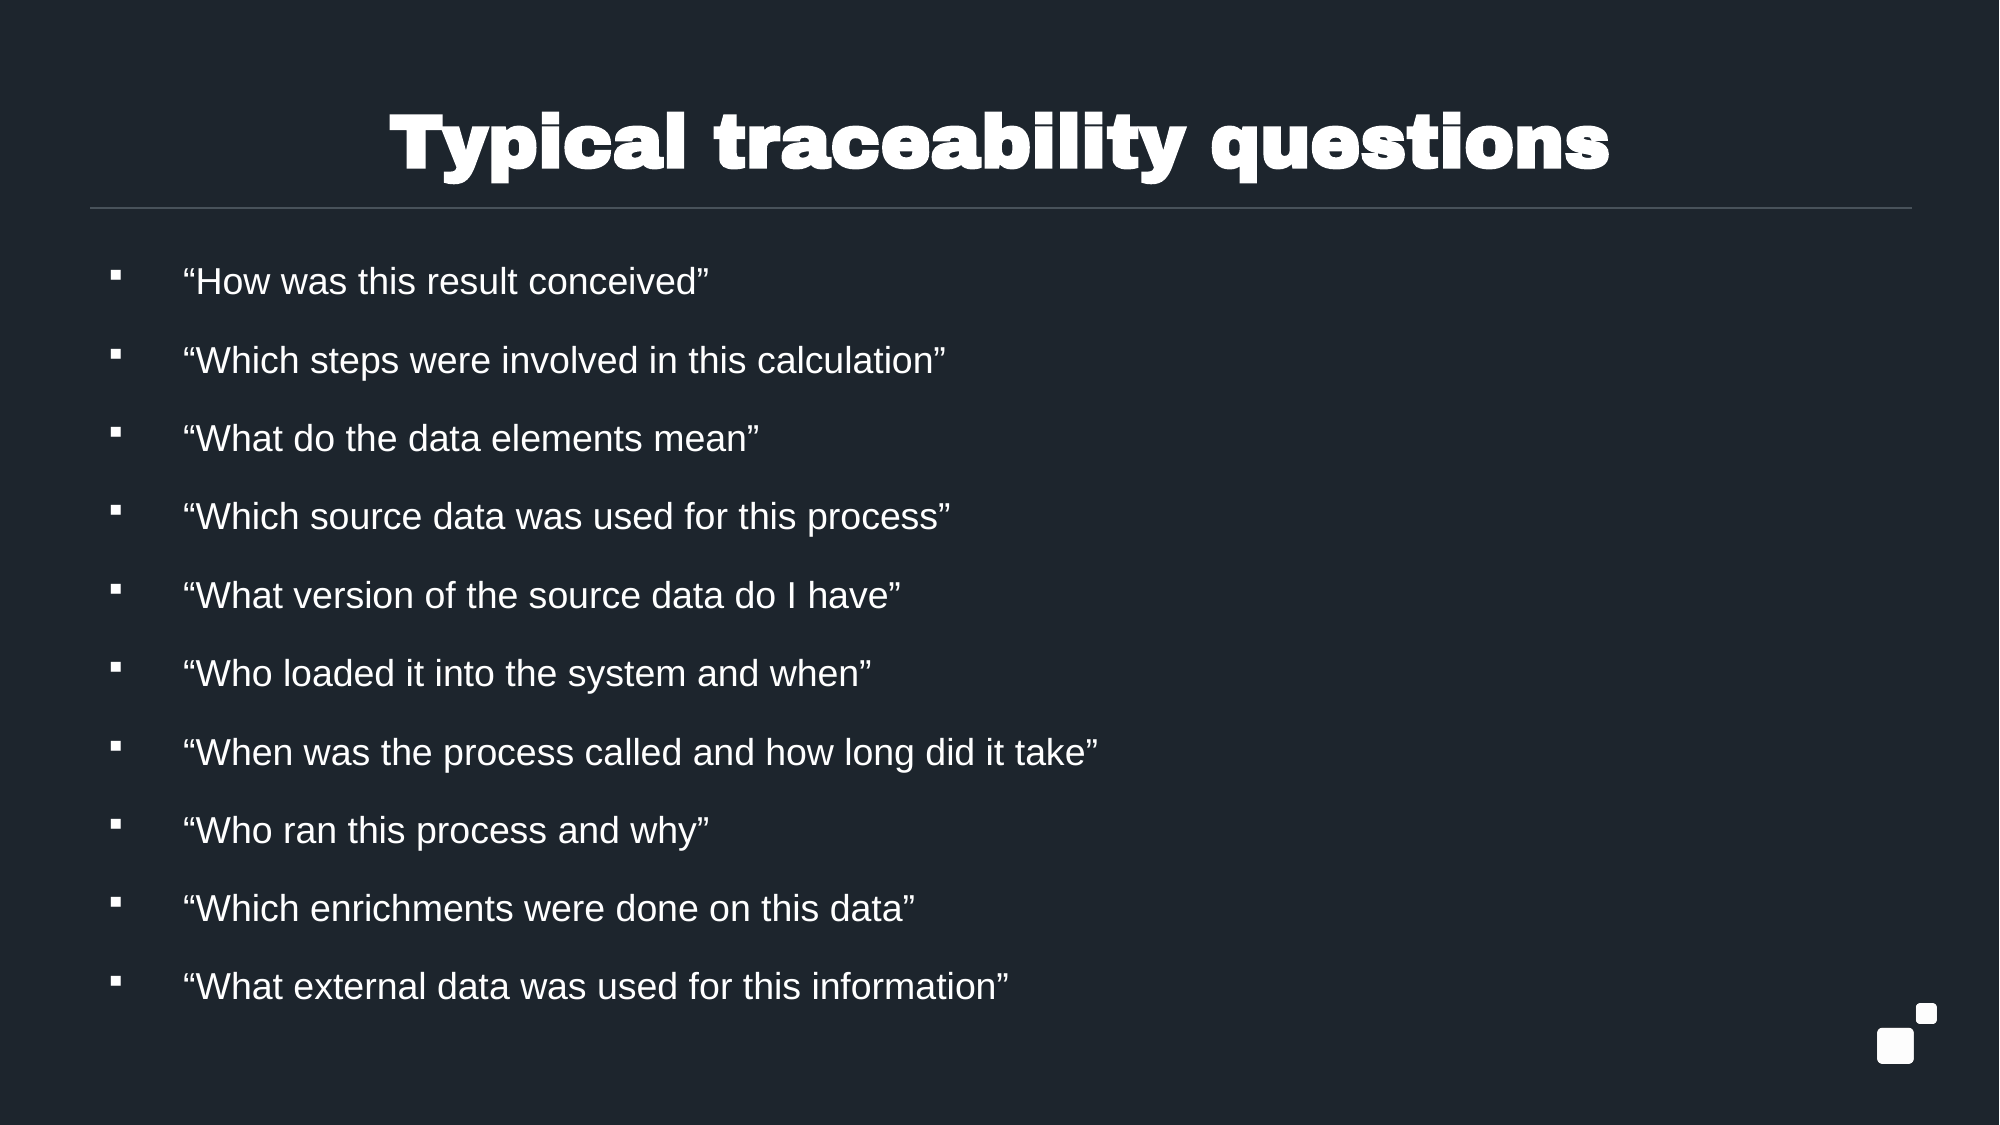

# Typical traceability questions
“How was this result conceived”
“Which steps were involved in this calculation”
“What do the data elements mean”
“Which source data was used for this process”
“What version of the source data do I have”
“Who loaded it into the system and when”
“When was the process called and how long did it take”
“Who ran this process and why”
“Which enrichments were done on this data”
“What external data was used for this information”